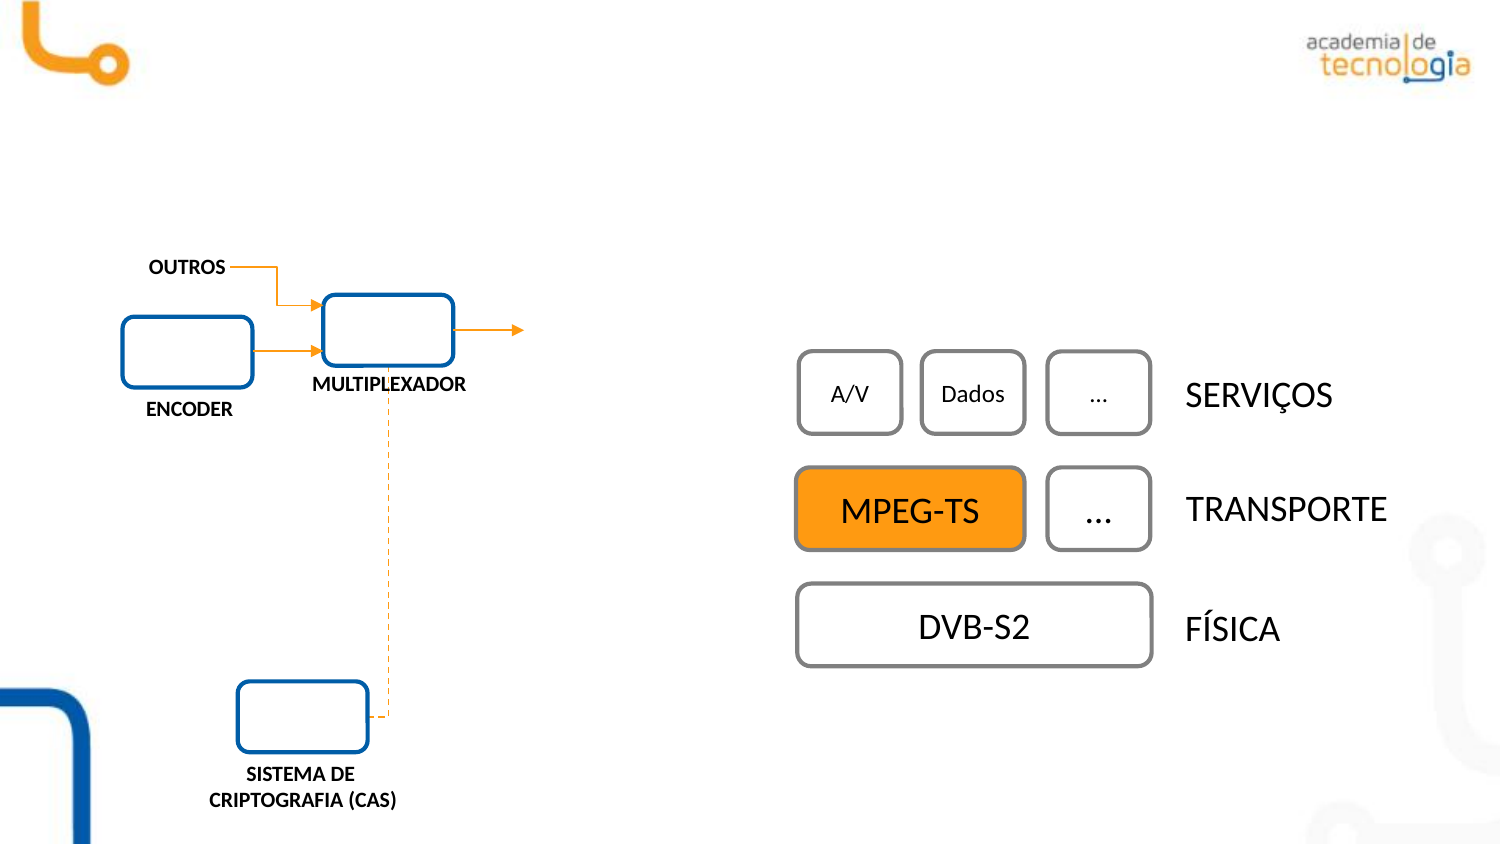

#
OUTROS

A/V
Dados
…
SERVIÇOS
MPEG-TS
…
TRANSPORTE
DVB-S2
FÍSICA
MULTIPLEXADOR
ENCODER

SISTEMA DE
CRIPTOGRAFIA (CAS)